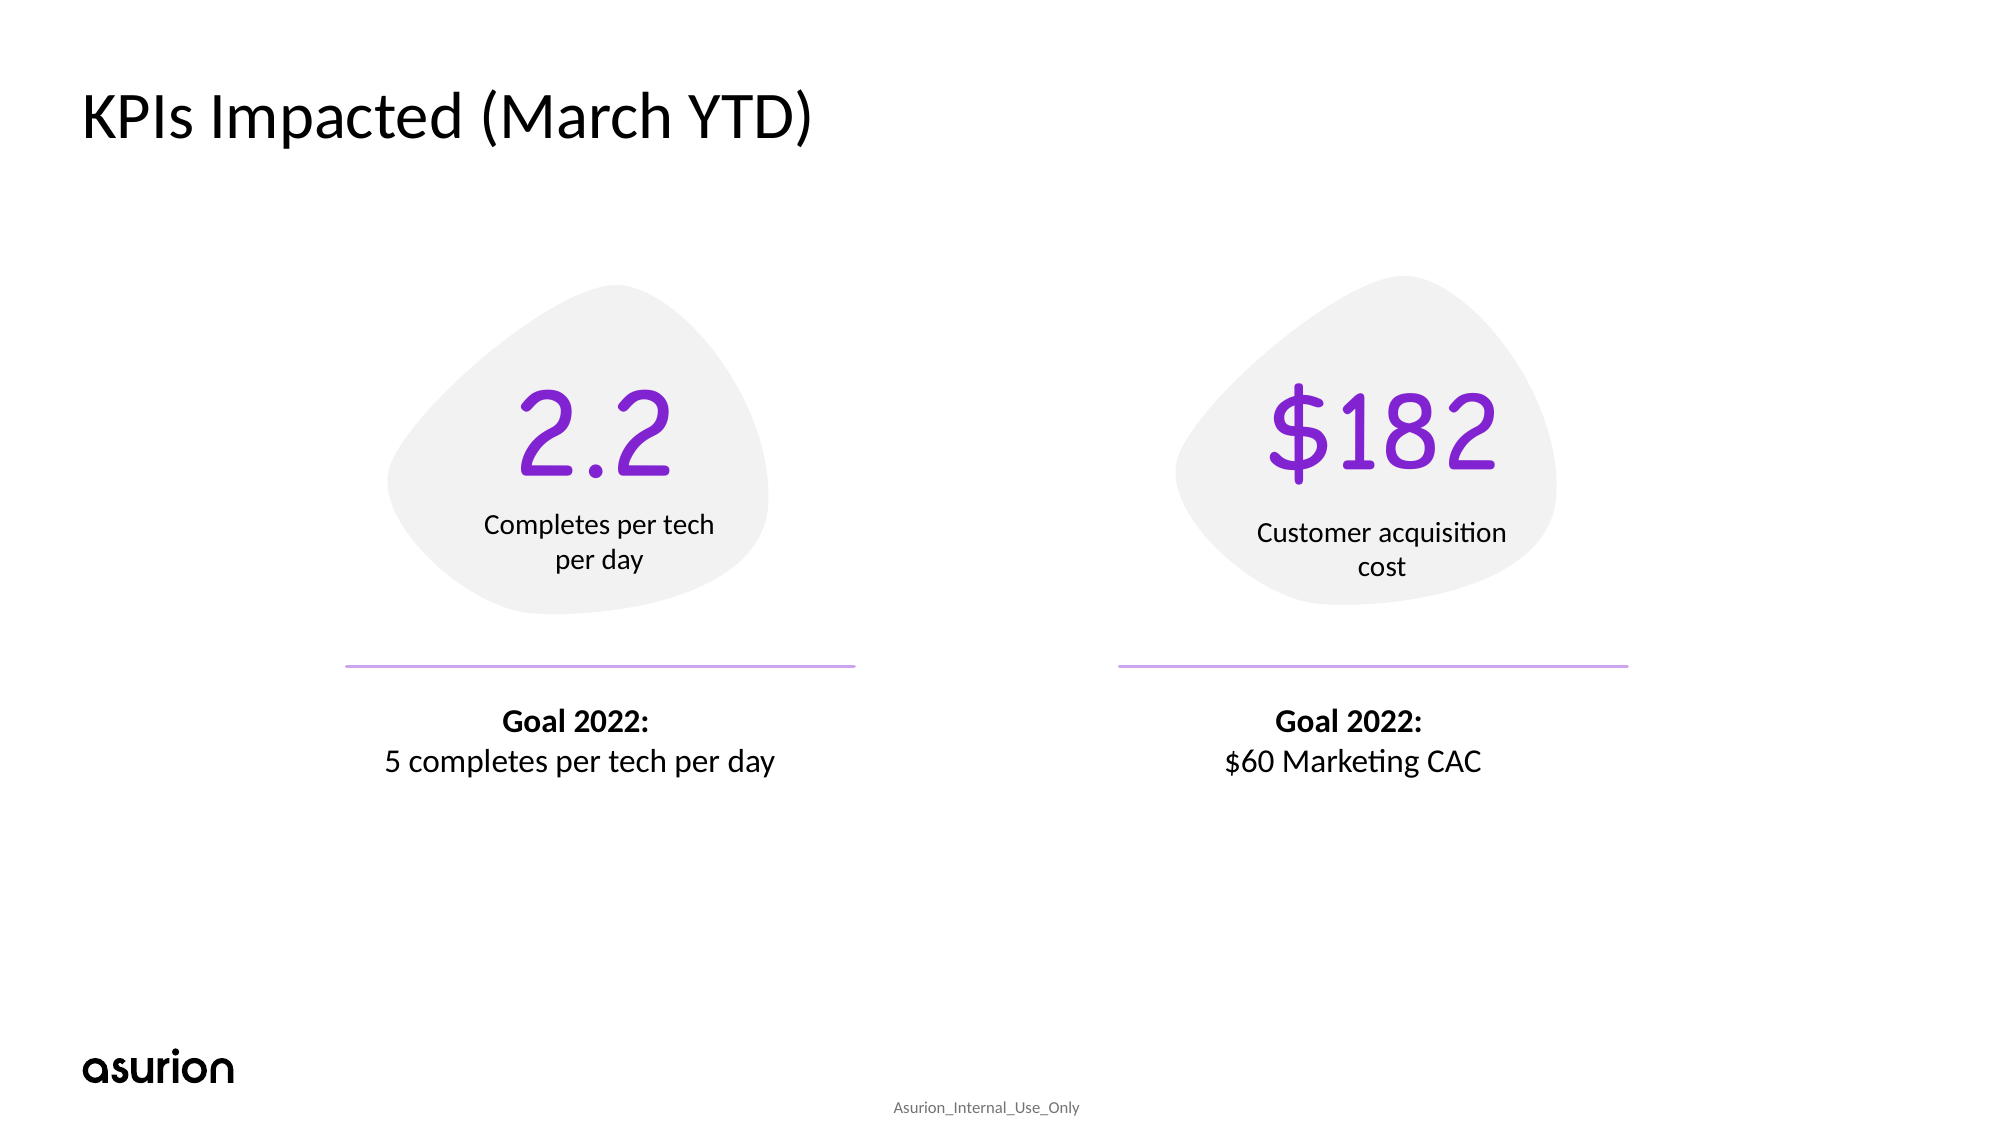

# KPIs Impacted (March YTD)

$182
Customer acquisition cost

2.2
Completes per tech per day
Goal 2022:
5 completes per tech per day
Goal 2022:
$60 Marketing CAC